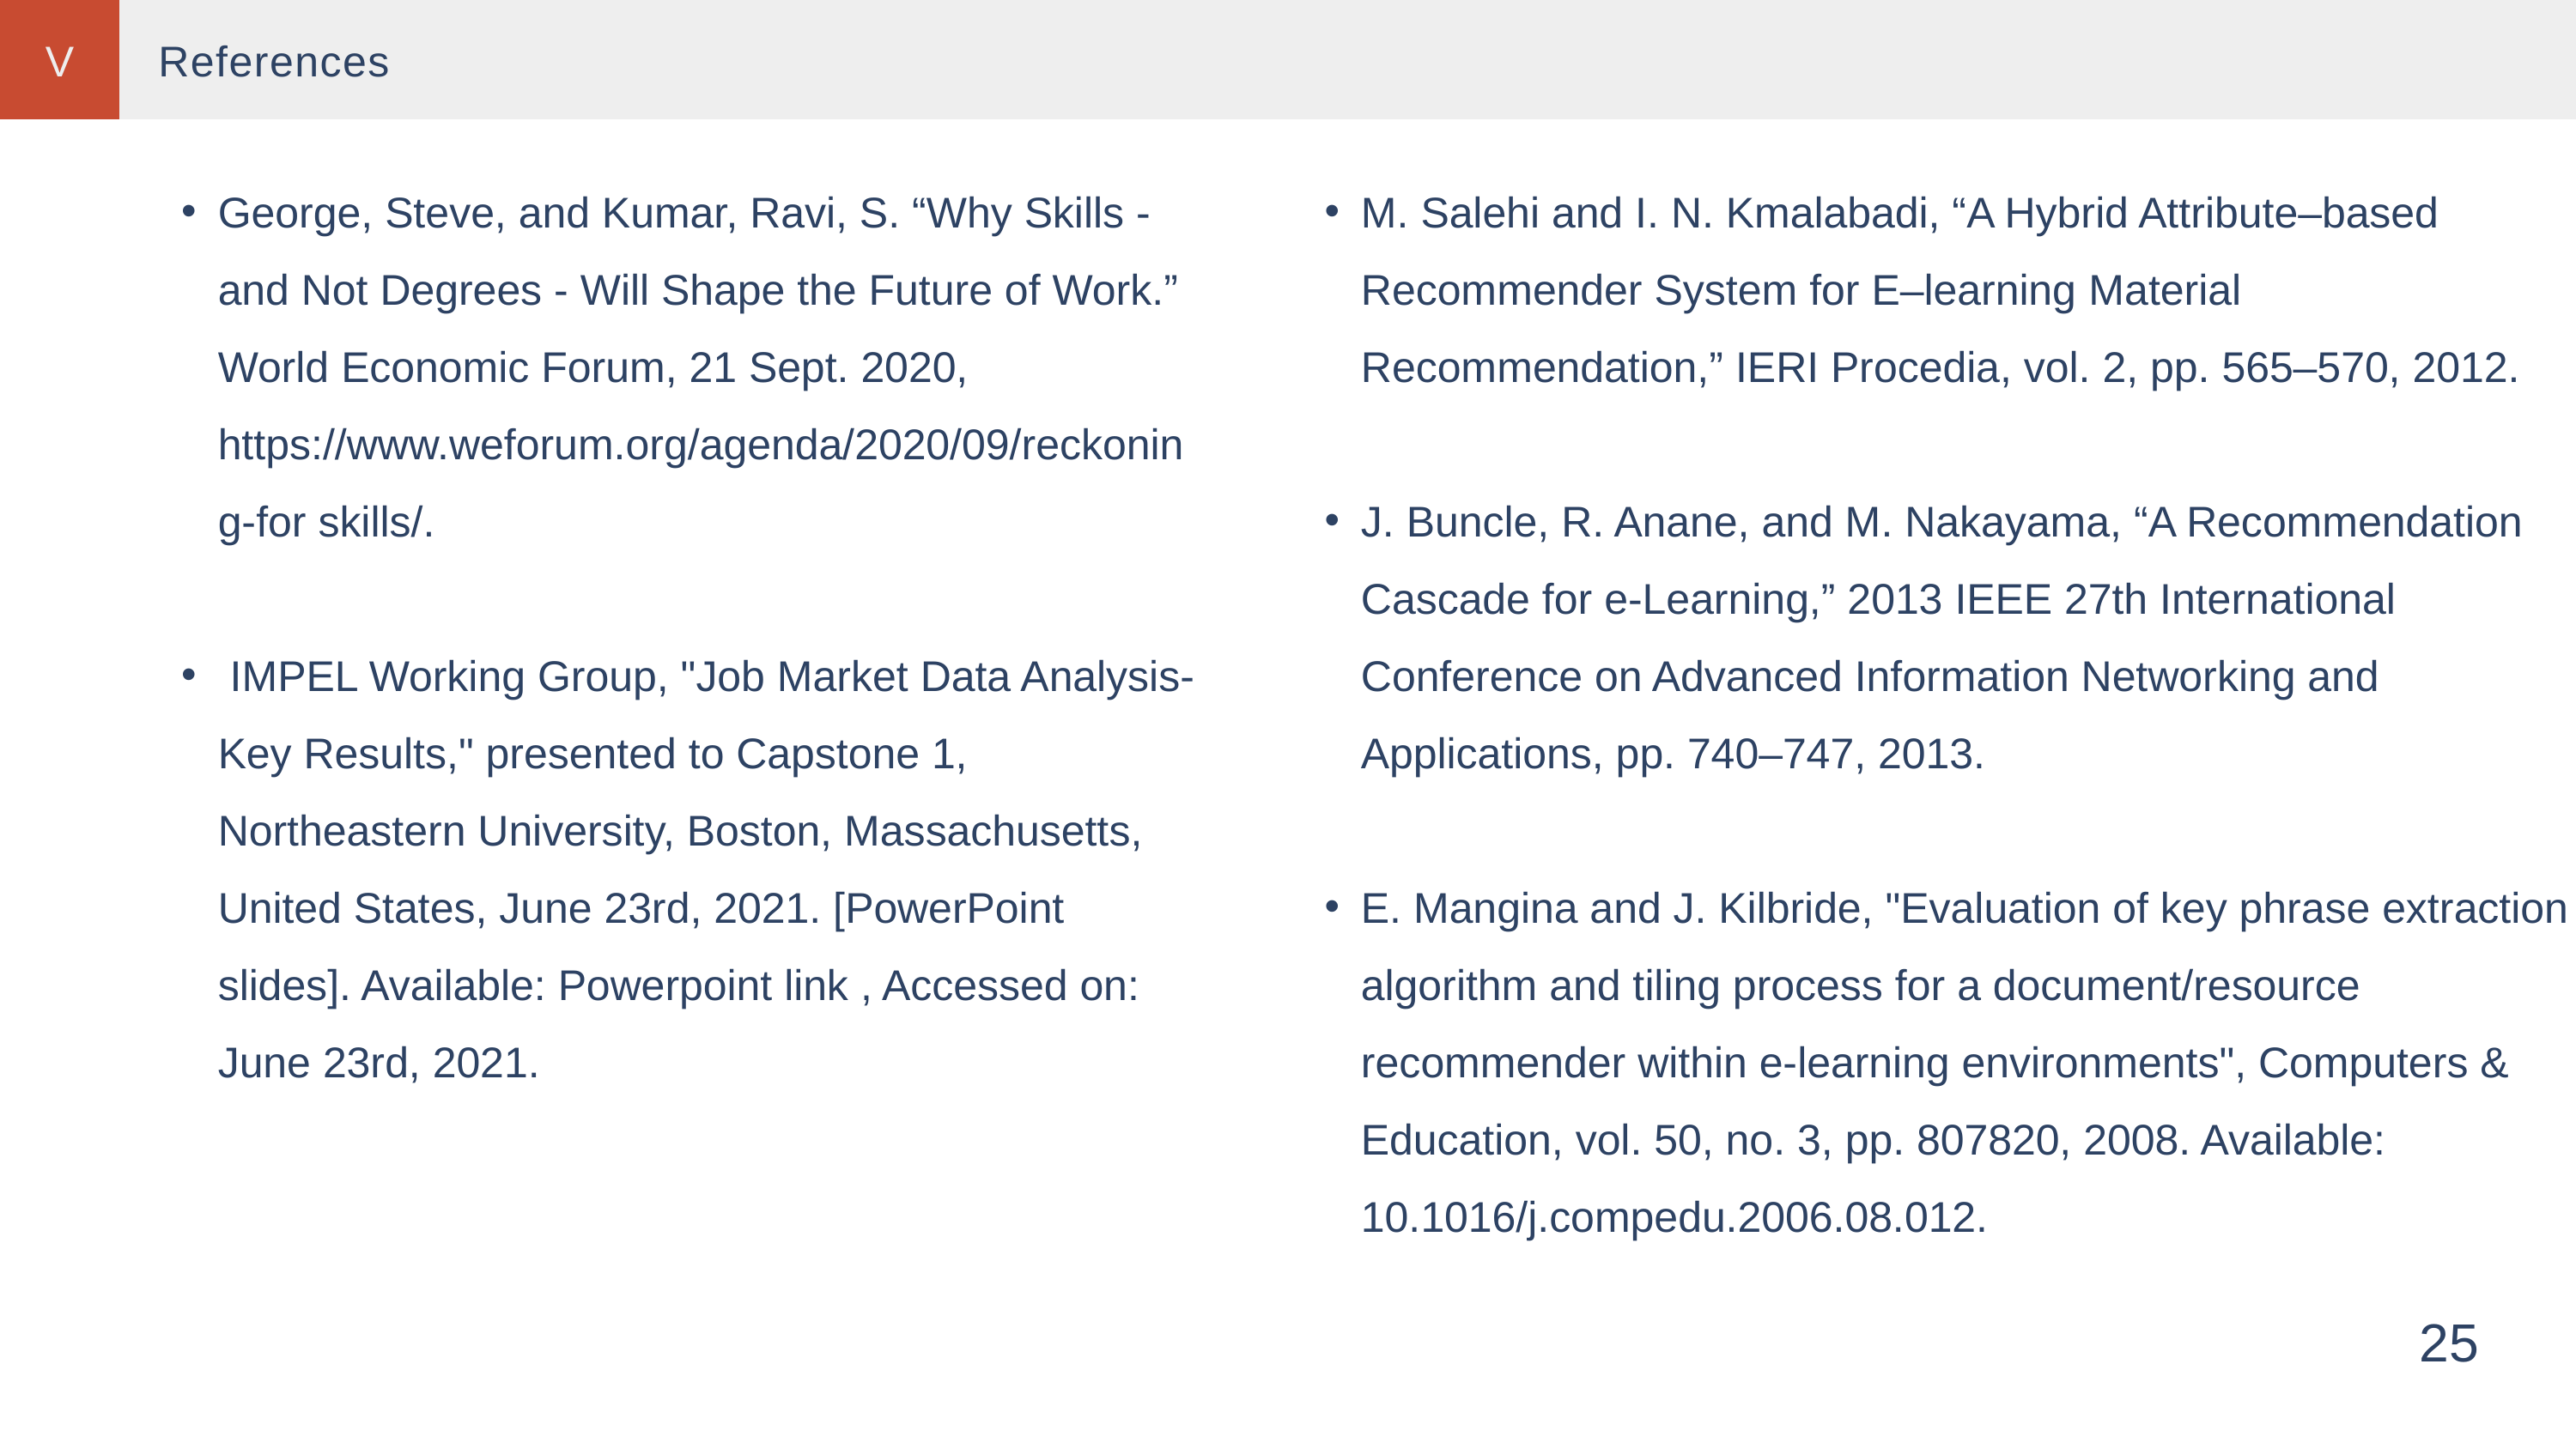

V
References
George, Steve, and Kumar, Ravi, S. “Why Skills - and Not Degrees - Will Shape the Future of Work.” World Economic Forum, 21 Sept. 2020, https://www.weforum.org/agenda/2020/09/reckoning-for skills/.

 IMPEL Working Group, "Job Market Data Analysis-Key Results," presented to Capstone 1, Northeastern University, Boston, Massachusetts, United States, June 23rd, 2021. [PowerPoint slides]. Available: Powerpoint link , Accessed on: June 23rd, 2021.

M. Salehi and I. N. Kmalabadi, “A Hybrid Attribute–based Recommender System for E–learning Material Recommendation,” IERI Procedia, vol. 2, pp. 565–570, 2012.

J. Buncle, R. Anane, and M. Nakayama, “A Recommendation Cascade for e-Learning,” 2013 IEEE 27th International Conference on Advanced Information Networking and Applications, pp. 740–747, 2013.

E. Mangina and J. Kilbride, "Evaluation of key phrase extraction algorithm and tiling process for a document/resource recommender within e-learning environments", Computers & Education, vol. 50, no. 3, pp. 807820, 2008. Available: 10.1016/j.compedu.2006.08.012.

25